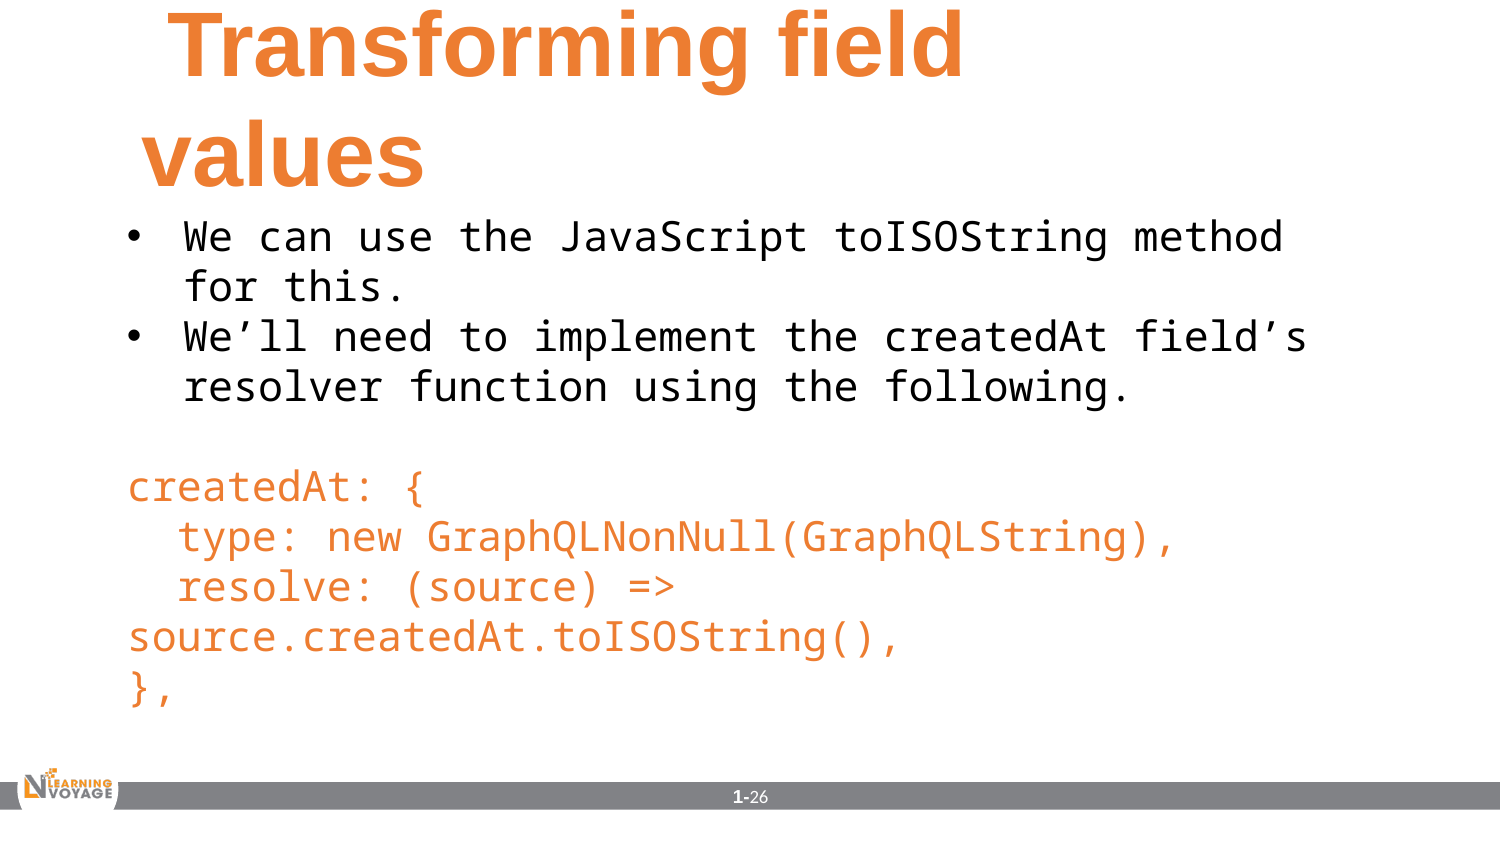

Transforming field values
We can use the JavaScript toISOString method for this.
We’ll need to implement the createdAt field’s resolver function using the following.

createdAt: {
  type: new GraphQLNonNull(GraphQLString),
  resolve: (source) => source.createdAt.toISOString(),
},
1-26